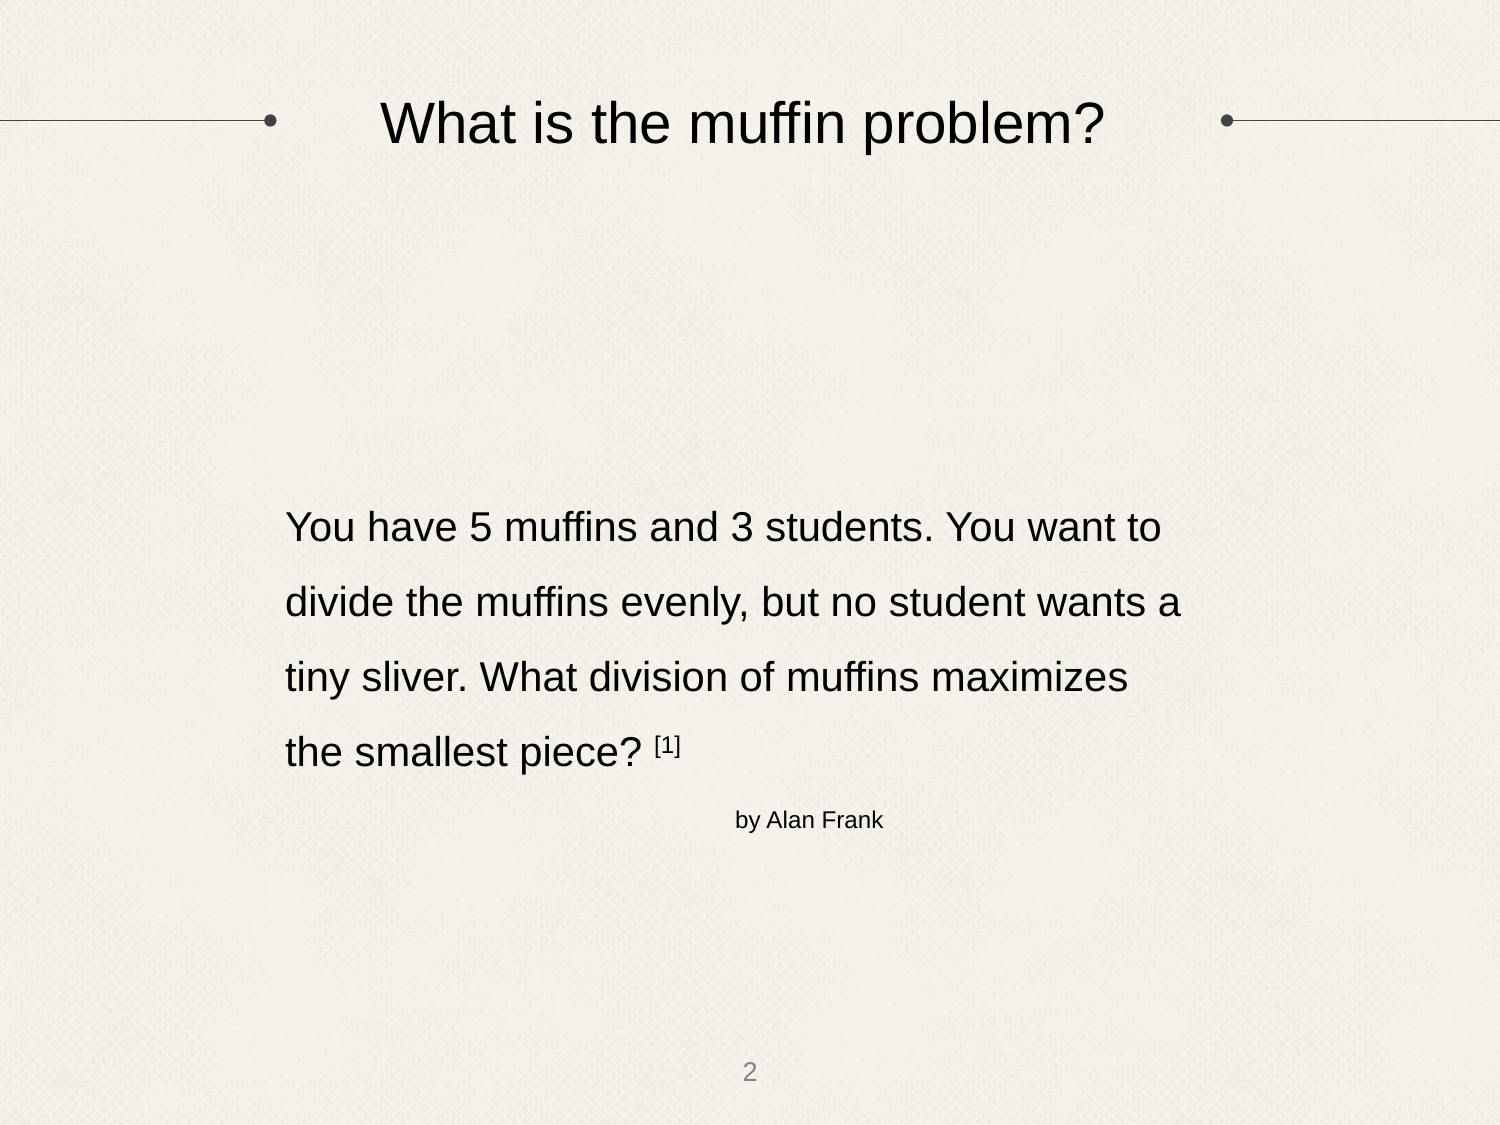

What is the muffin problem?
You have 5 muffins and 3 students. You want to
divide the muffins evenly, but no student wants a
tiny sliver. What division of muffins maximizes
the smallest piece? [1]
			by Alan Frank
2